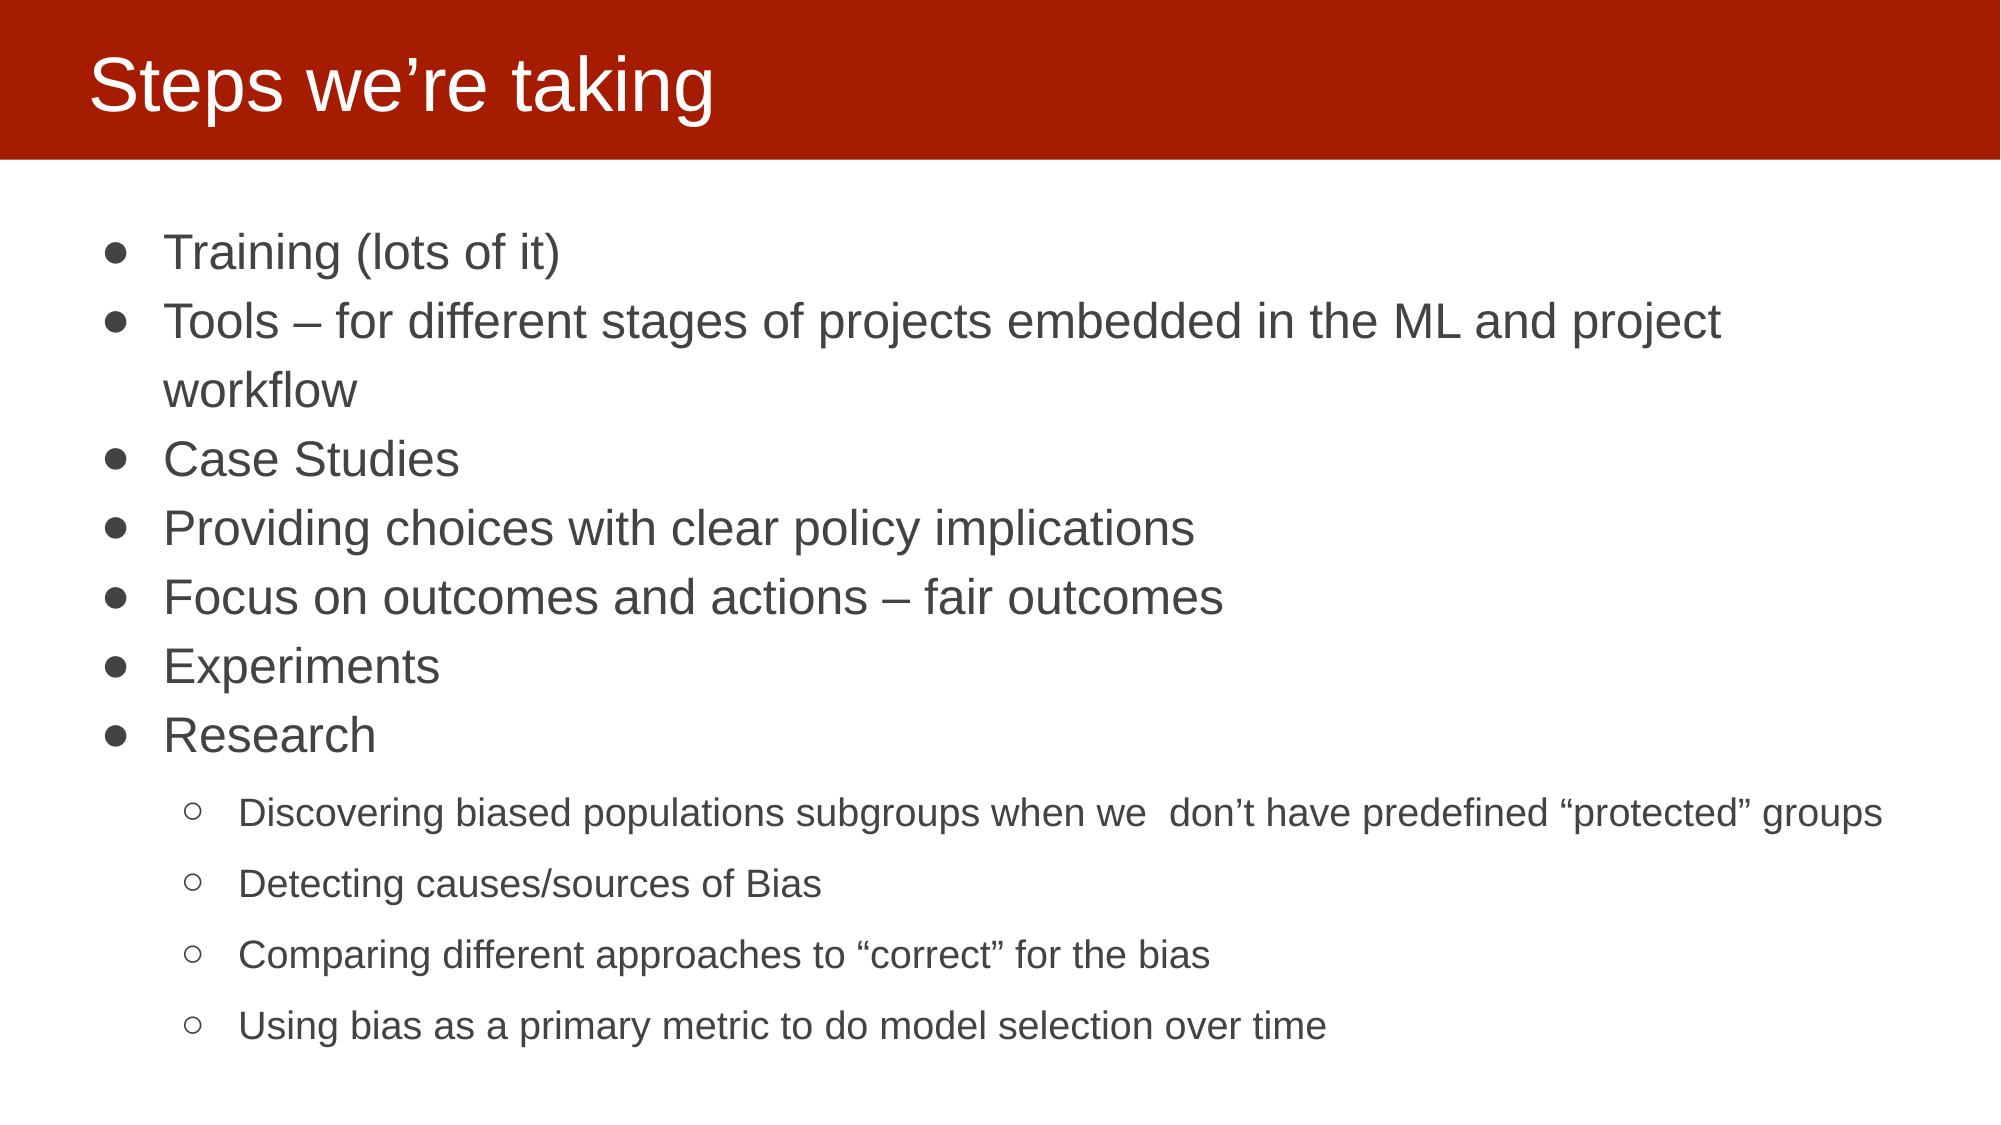

# Steps we’re taking
Training (lots of it)
Tools – for different stages of projects embedded in the ML and project workflow
Case Studies
Providing choices with clear policy implications
Focus on outcomes and actions – fair outcomes
Experiments
Research
Discovering biased populations subgroups when we  don’t have predefined “protected” groups
Detecting causes/sources of Bias
Comparing different approaches to “correct” for the bias
Using bias as a primary metric to do model selection over time